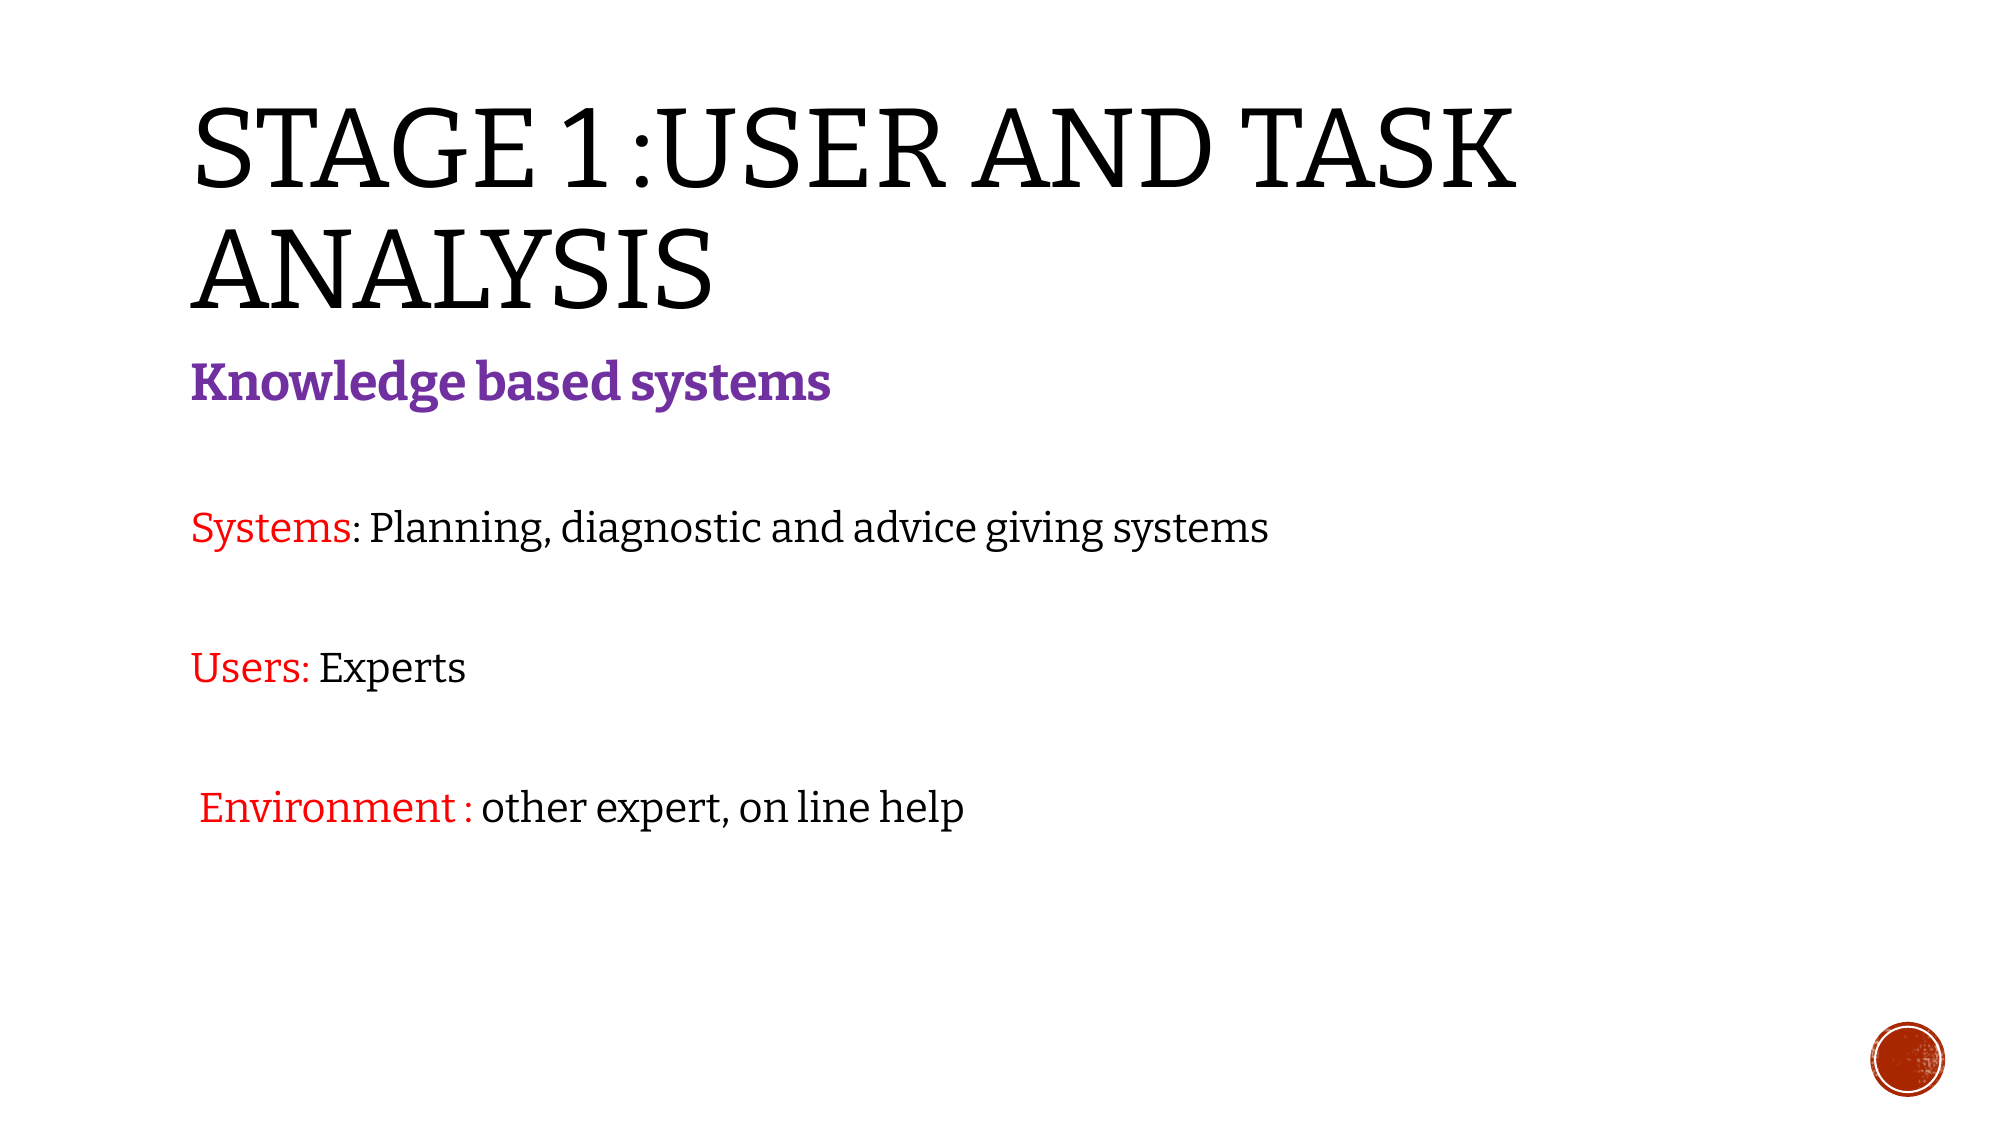

# STAGE 1 :USER AND TASK ANALYSIS
Knowledge based systems

Systems: Planning, diagnostic and advice giving systems

Users: Experts

 Environment : other expert, on line help